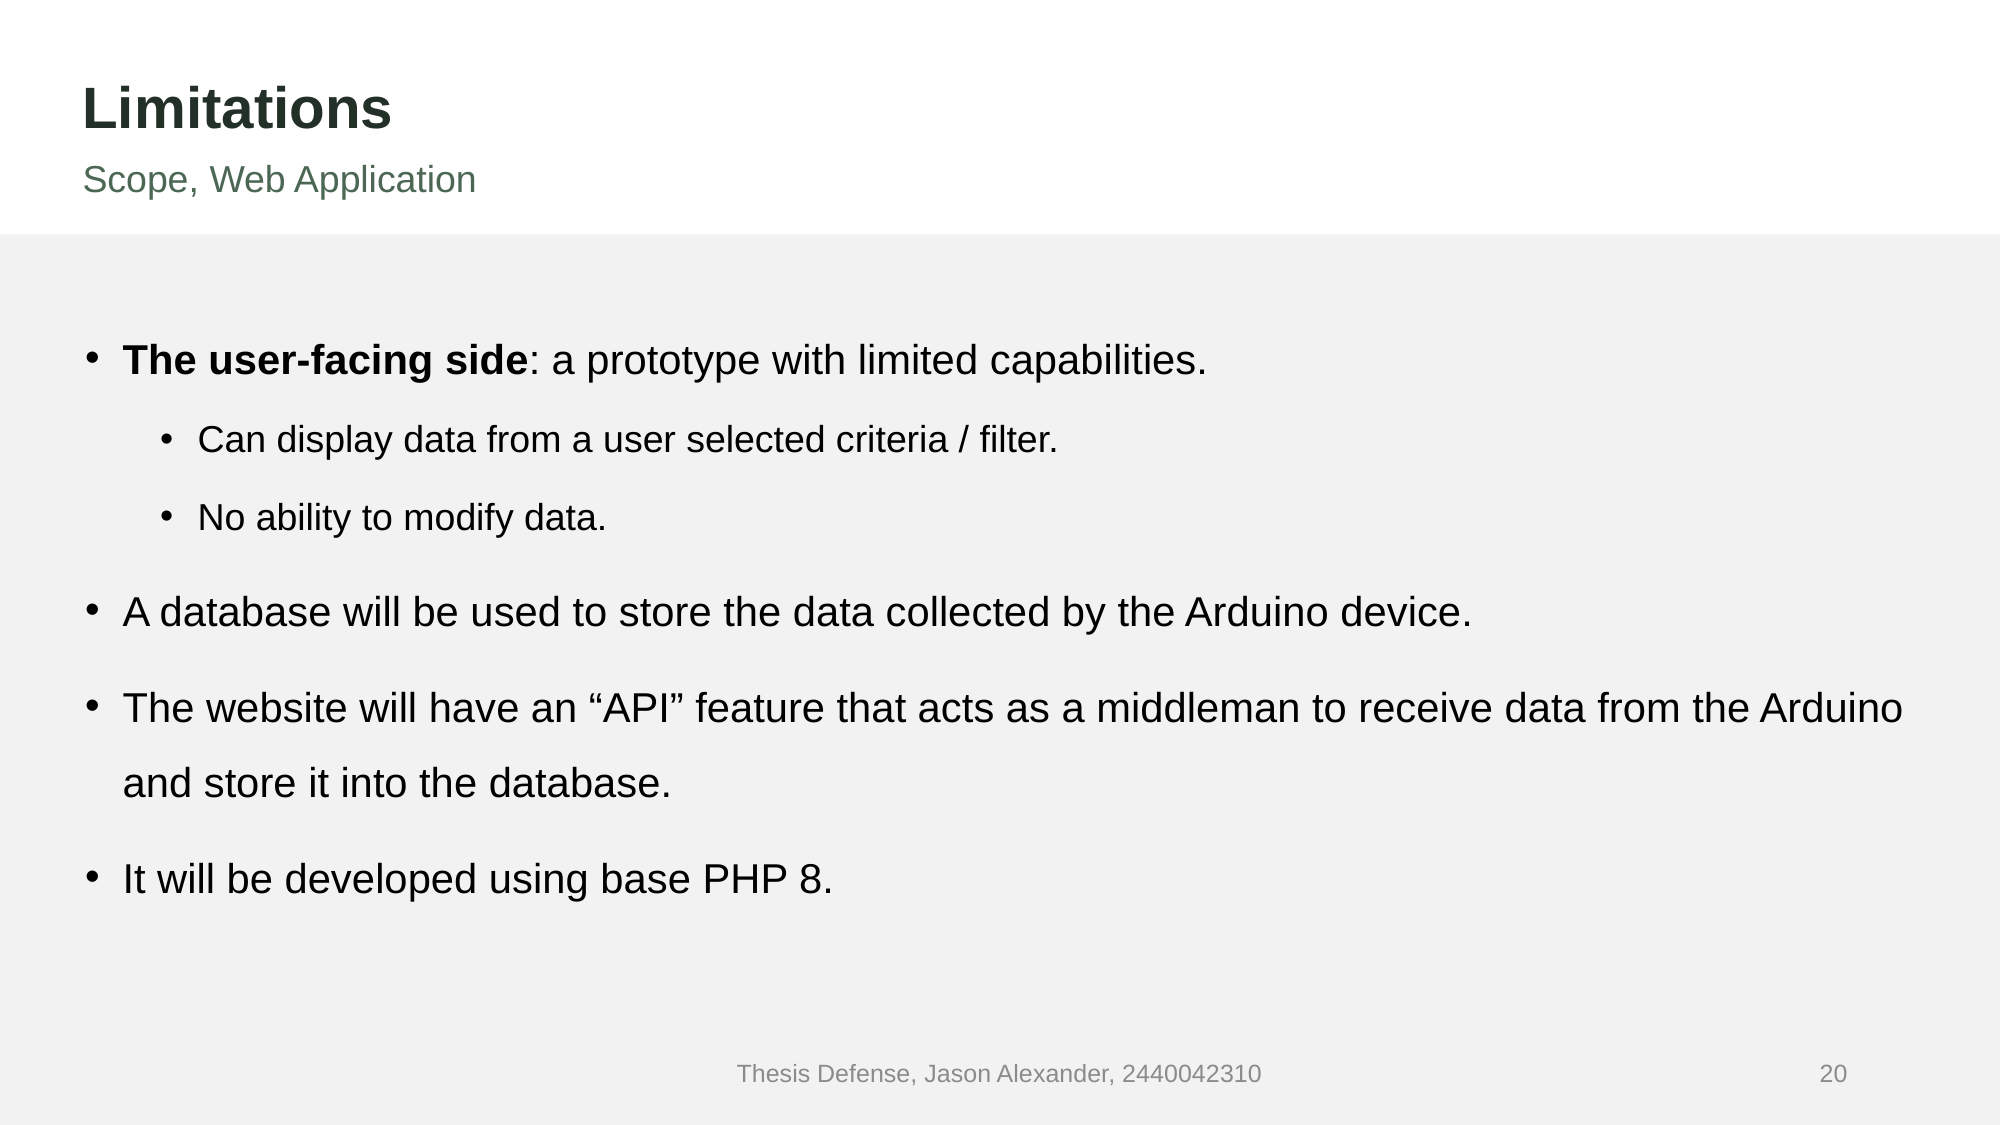

Limitations
Scope, Web Application

The user-facing side: a prototype with limited capabilities.
Can display data from a user selected criteria / filter.
No ability to modify data.
A database will be used to store the data collected by the Arduino device.
The website will have an “API” feature that acts as a middleman to receive data from the Arduino and store it into the database.
It will be developed using base PHP 8.
Thesis Defense, Jason Alexander, 2440042310
20